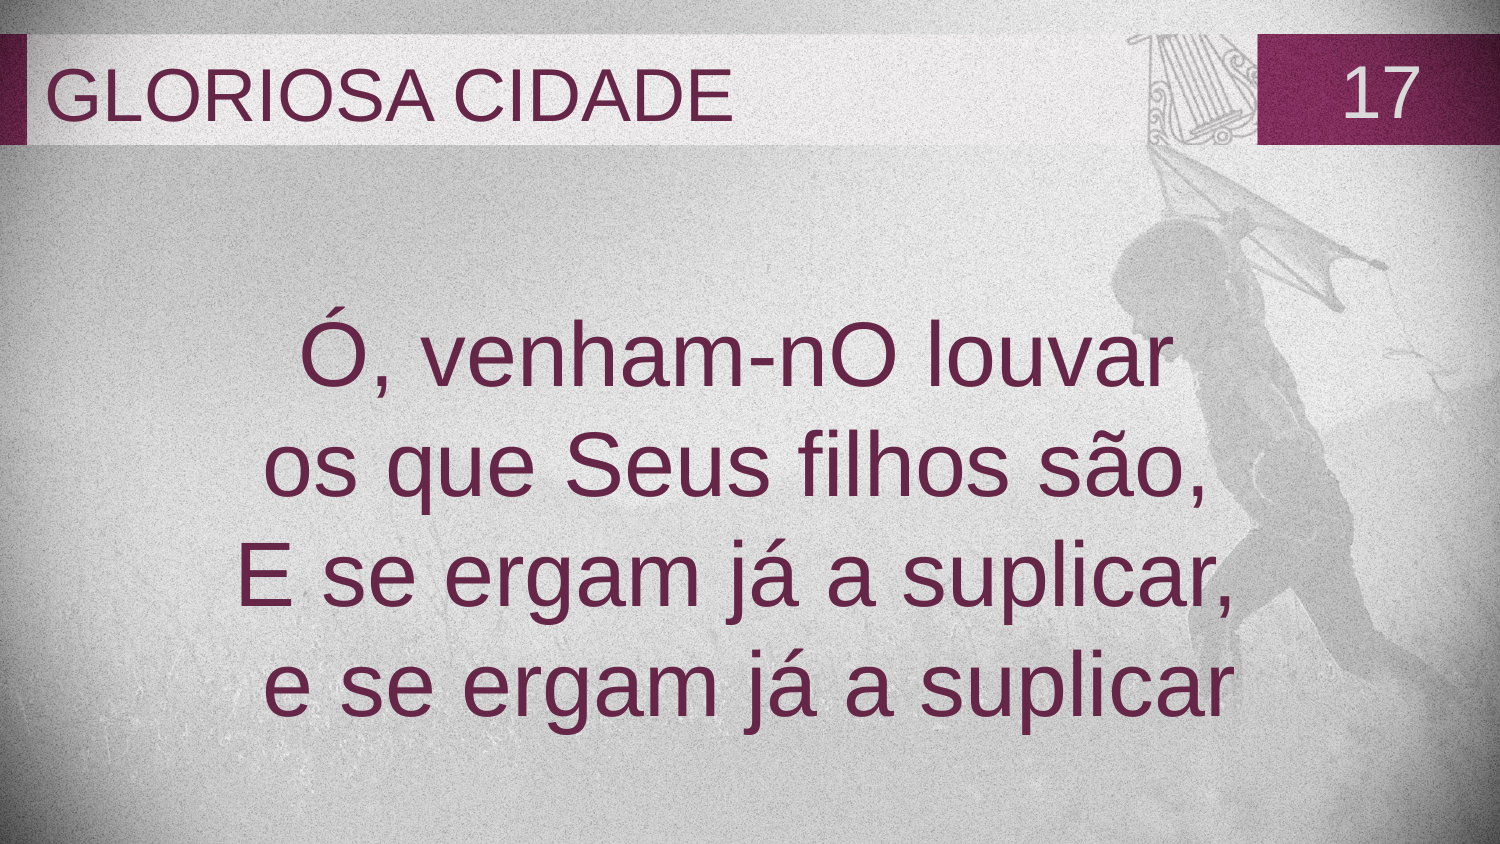

# GLORIOSA CIDADE
17
Ó, venham-nO louvar
os que Seus filhos são,
E se ergam já a suplicar,
e se ergam já a suplicar